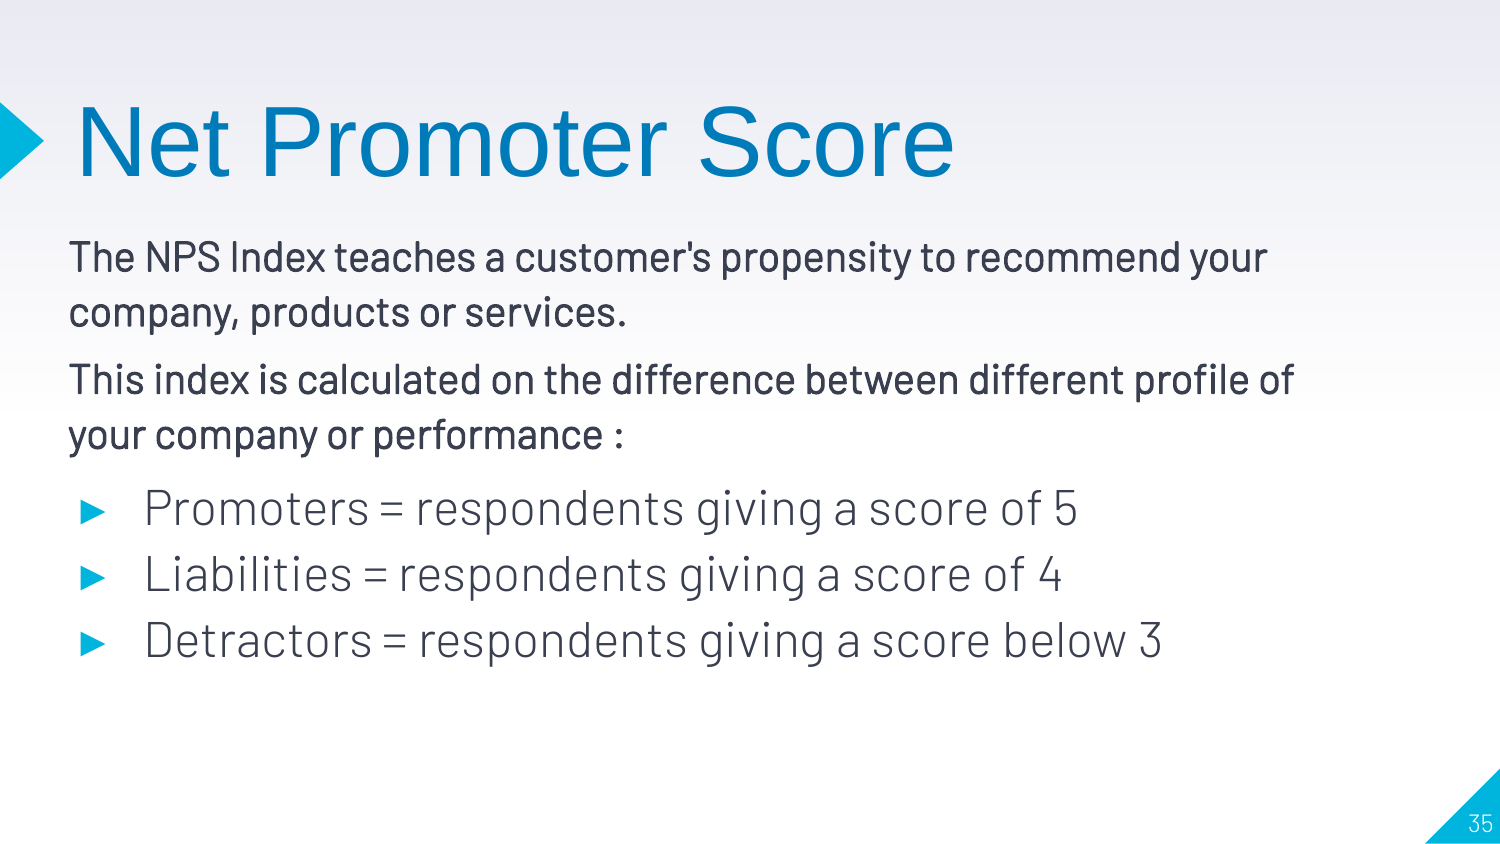

# Net Promoter Score
The NPS Index teaches a customer's propensity to recommend your company, products or services.
This index is calculated on the difference between different profile of your company or performance :
Promoters = respondents giving a score of 5
Liabilities = respondents giving a score of 4
Detractors = respondents giving a score below 3

35